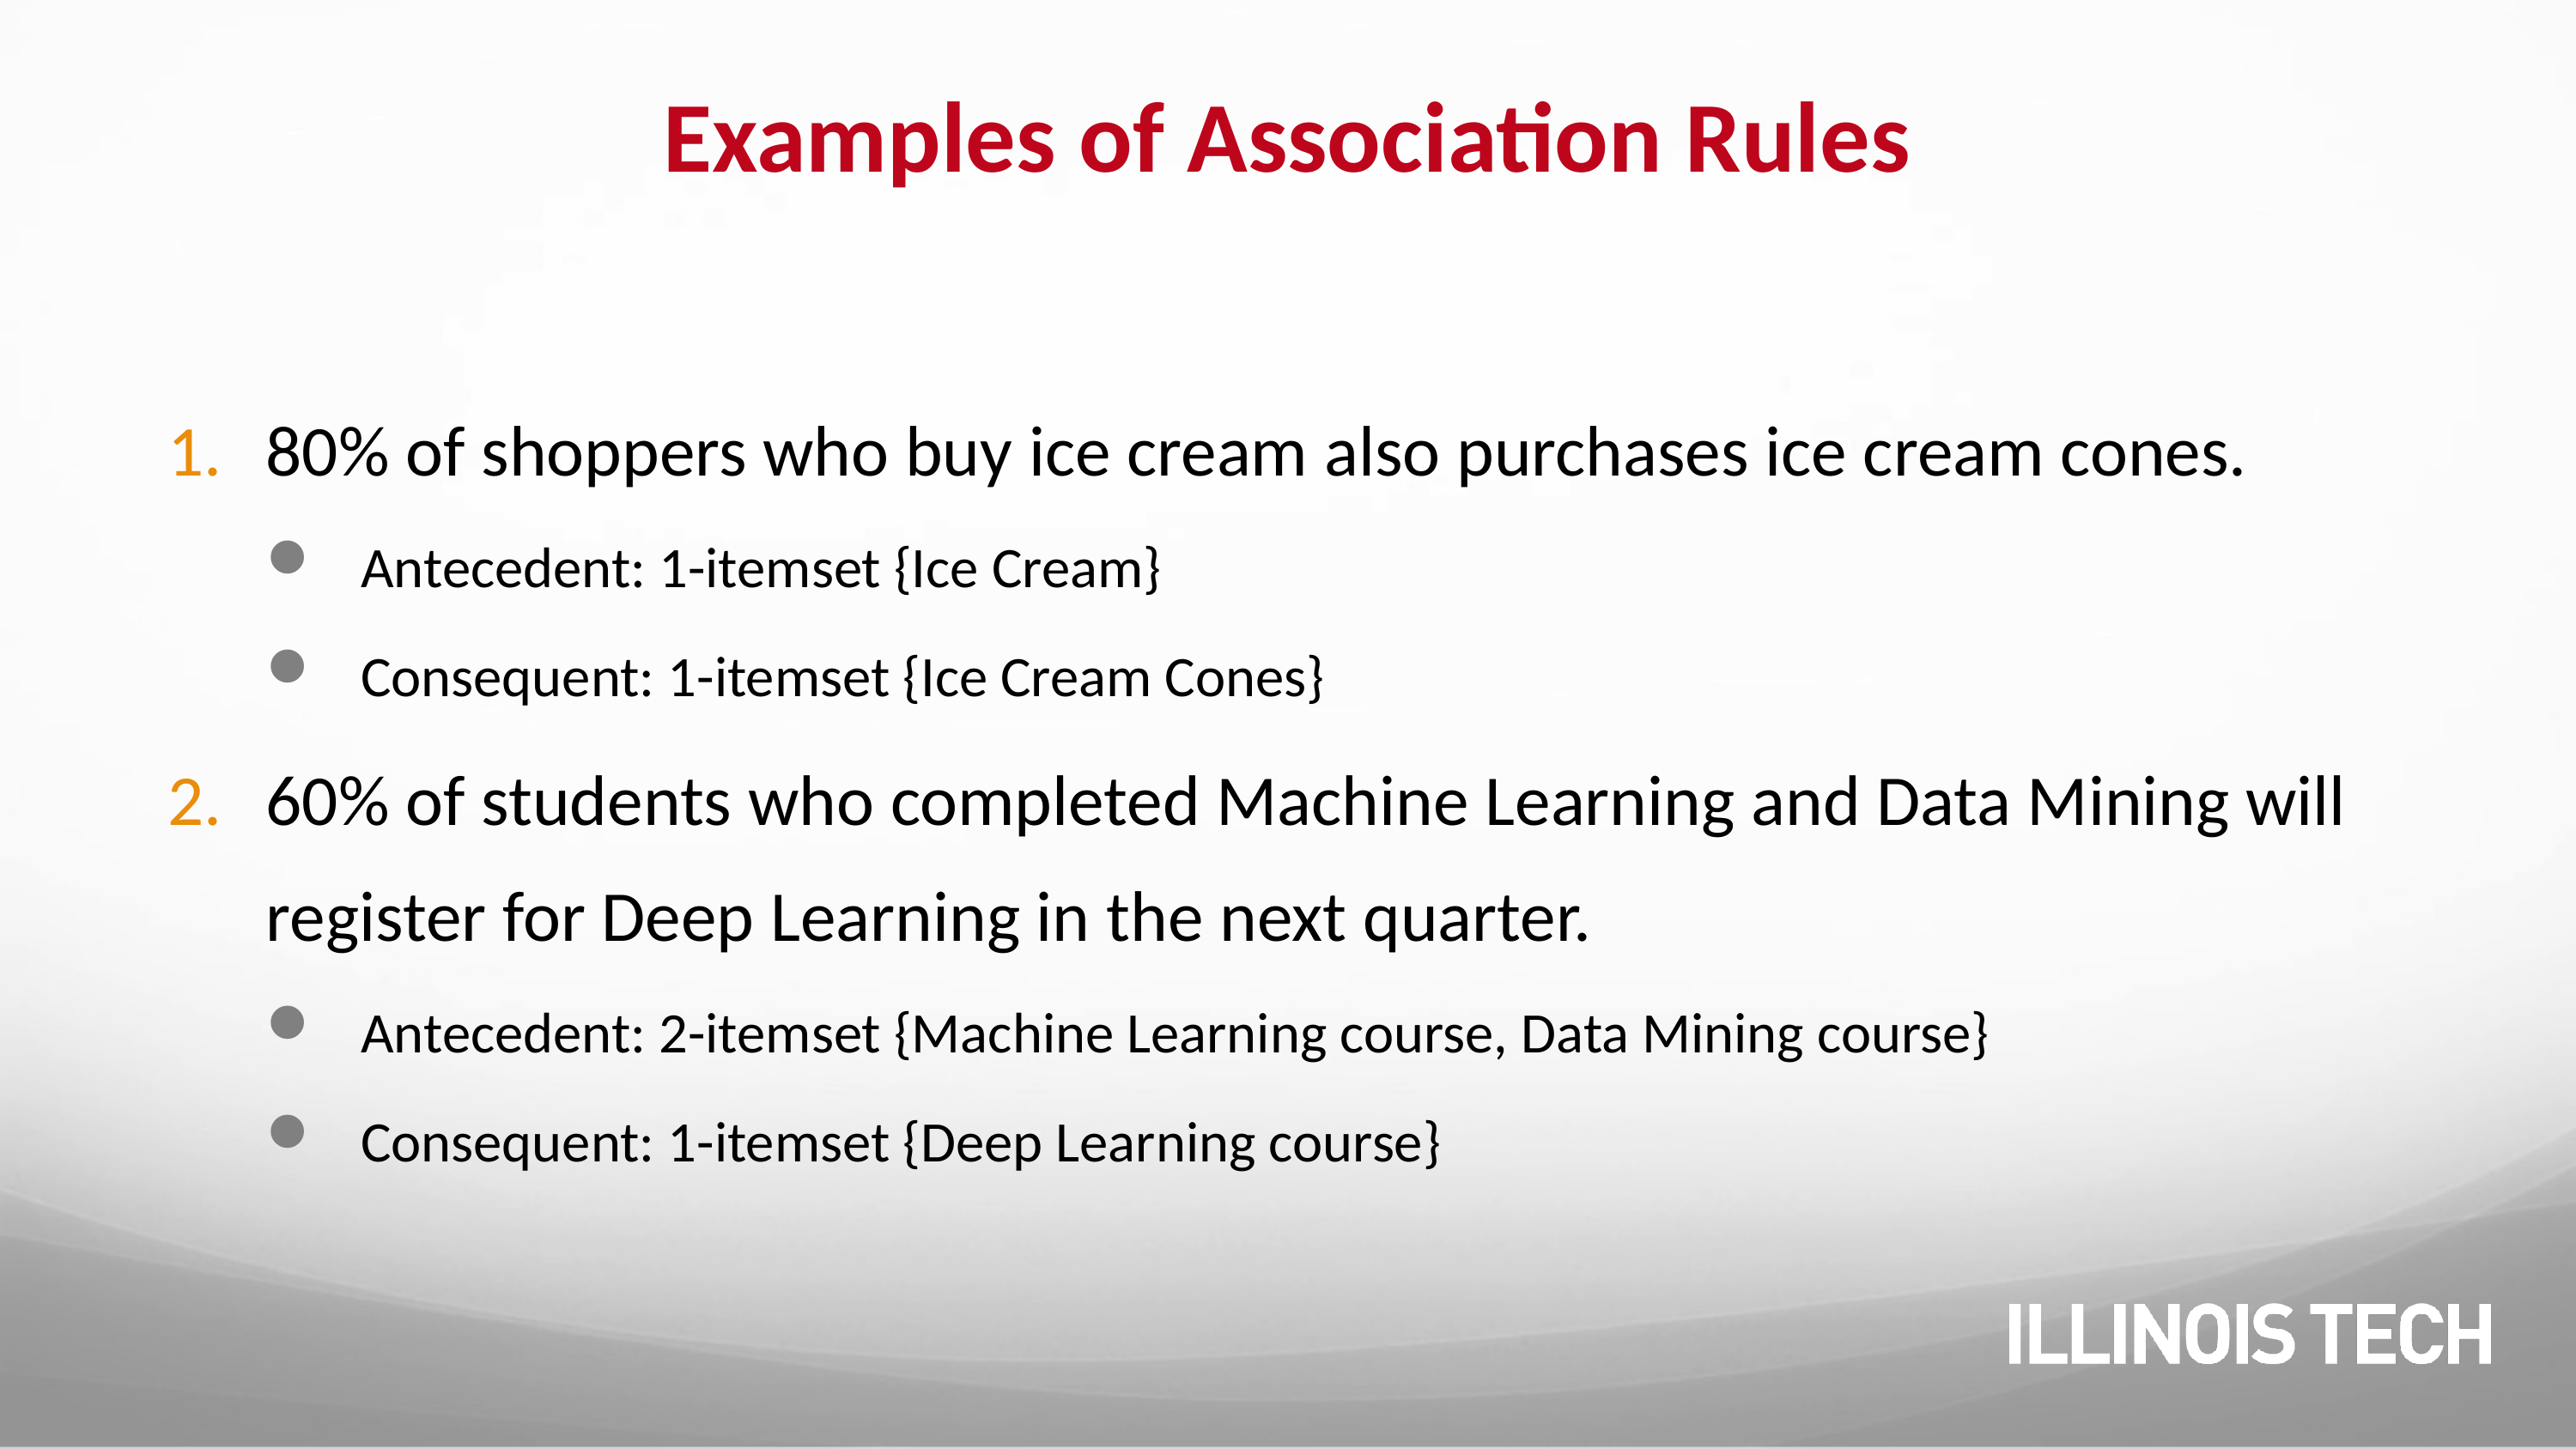

# Examples of Association Rules
80% of shoppers who buy ice cream also purchases ice cream cones.
Antecedent: 1-itemset {Ice Cream}
Consequent: 1-itemset {Ice Cream Cones}
60% of students who completed Machine Learning and Data Mining will register for Deep Learning in the next quarter.
Antecedent: 2-itemset {Machine Learning course, Data Mining course}
Consequent: 1-itemset {Deep Learning course}